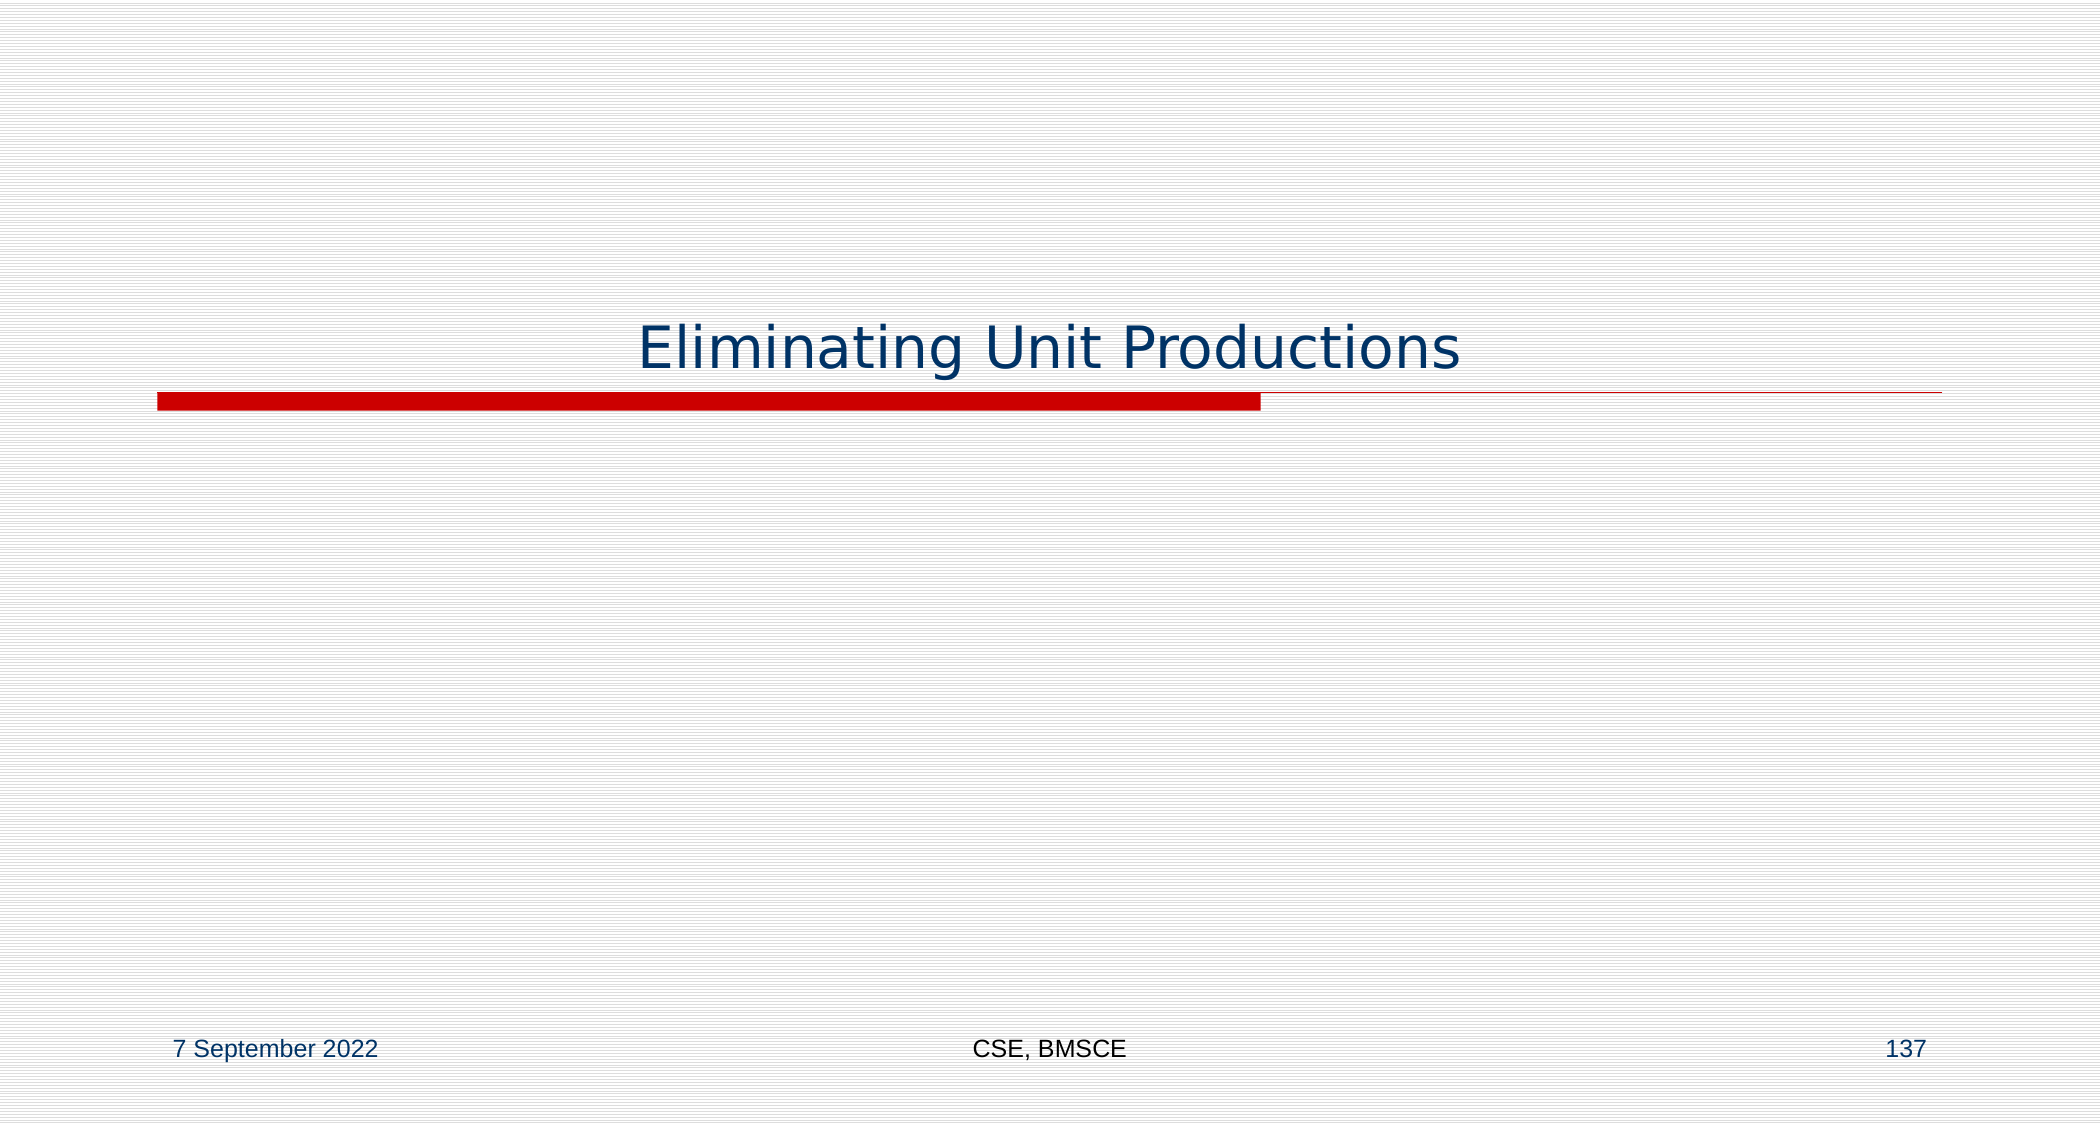

# Eliminating Unit Productions

7 September 2022
CSE, BMSCE
137